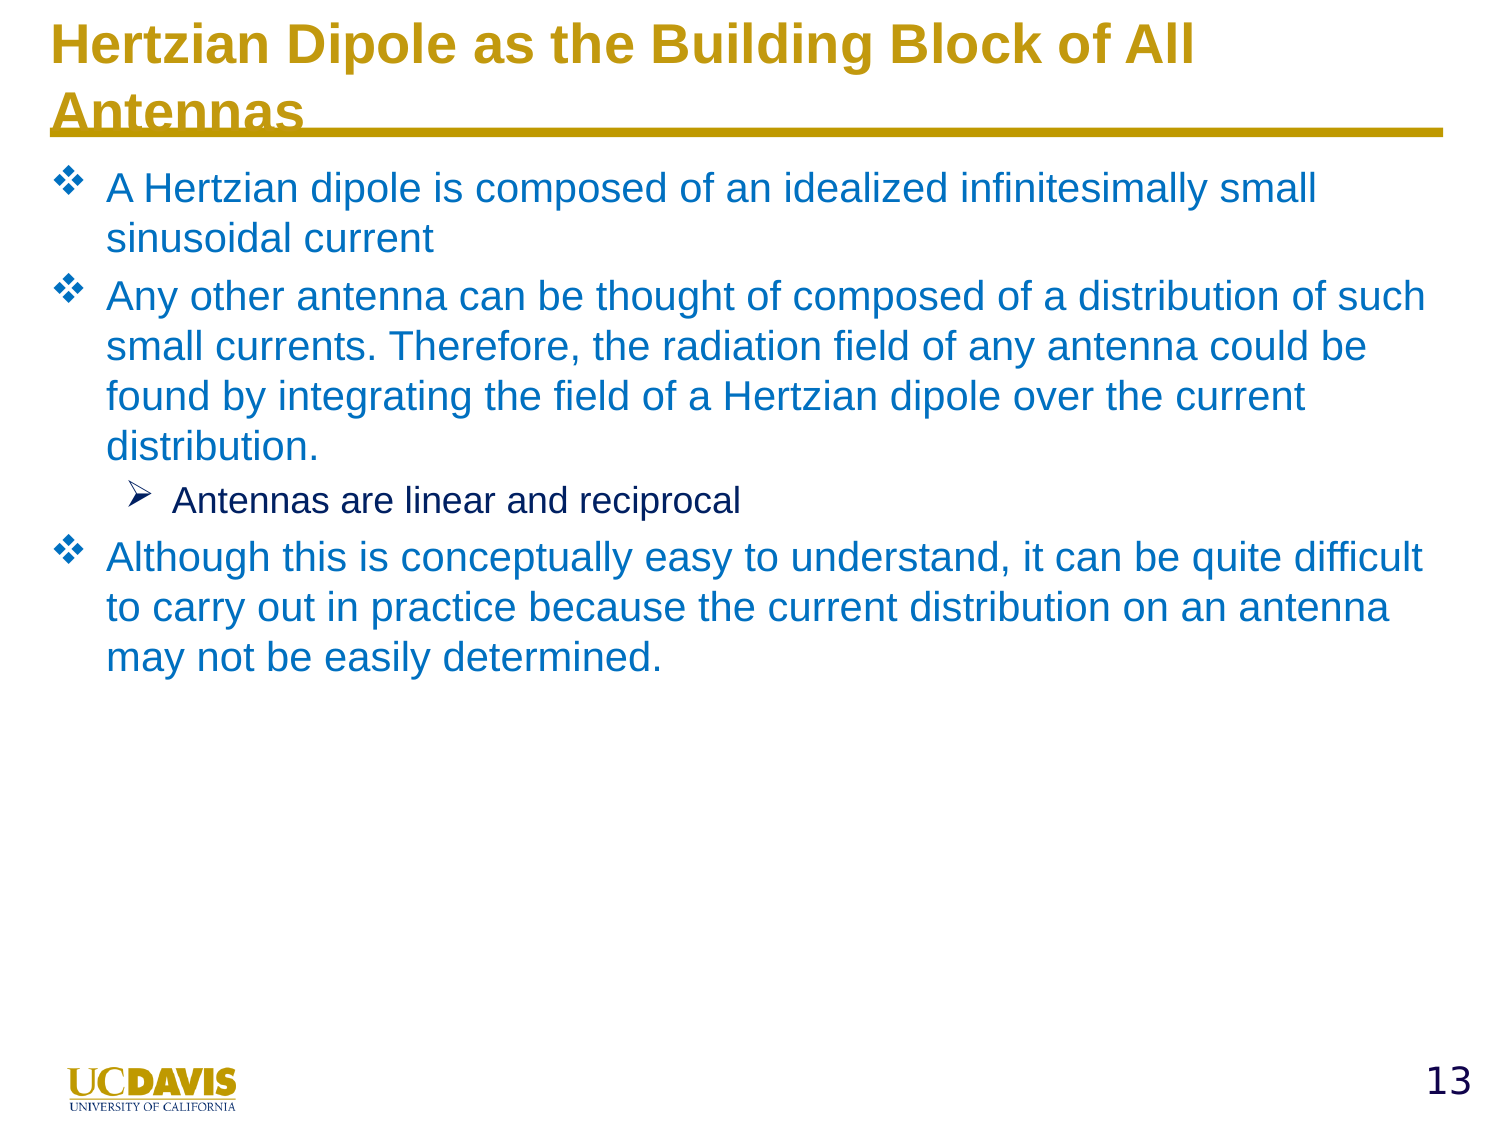

# Hertzian Dipole as the Building Block of All Antennas
A Hertzian dipole is composed of an idealized infinitesimally small sinusoidal current
Any other antenna can be thought of composed of a distribution of such small currents. Therefore, the radiation field of any antenna could be found by integrating the field of a Hertzian dipole over the current distribution.
Antennas are linear and reciprocal
Although this is conceptually easy to understand, it can be quite difficult to carry out in practice because the current distribution on an antenna may not be easily determined.